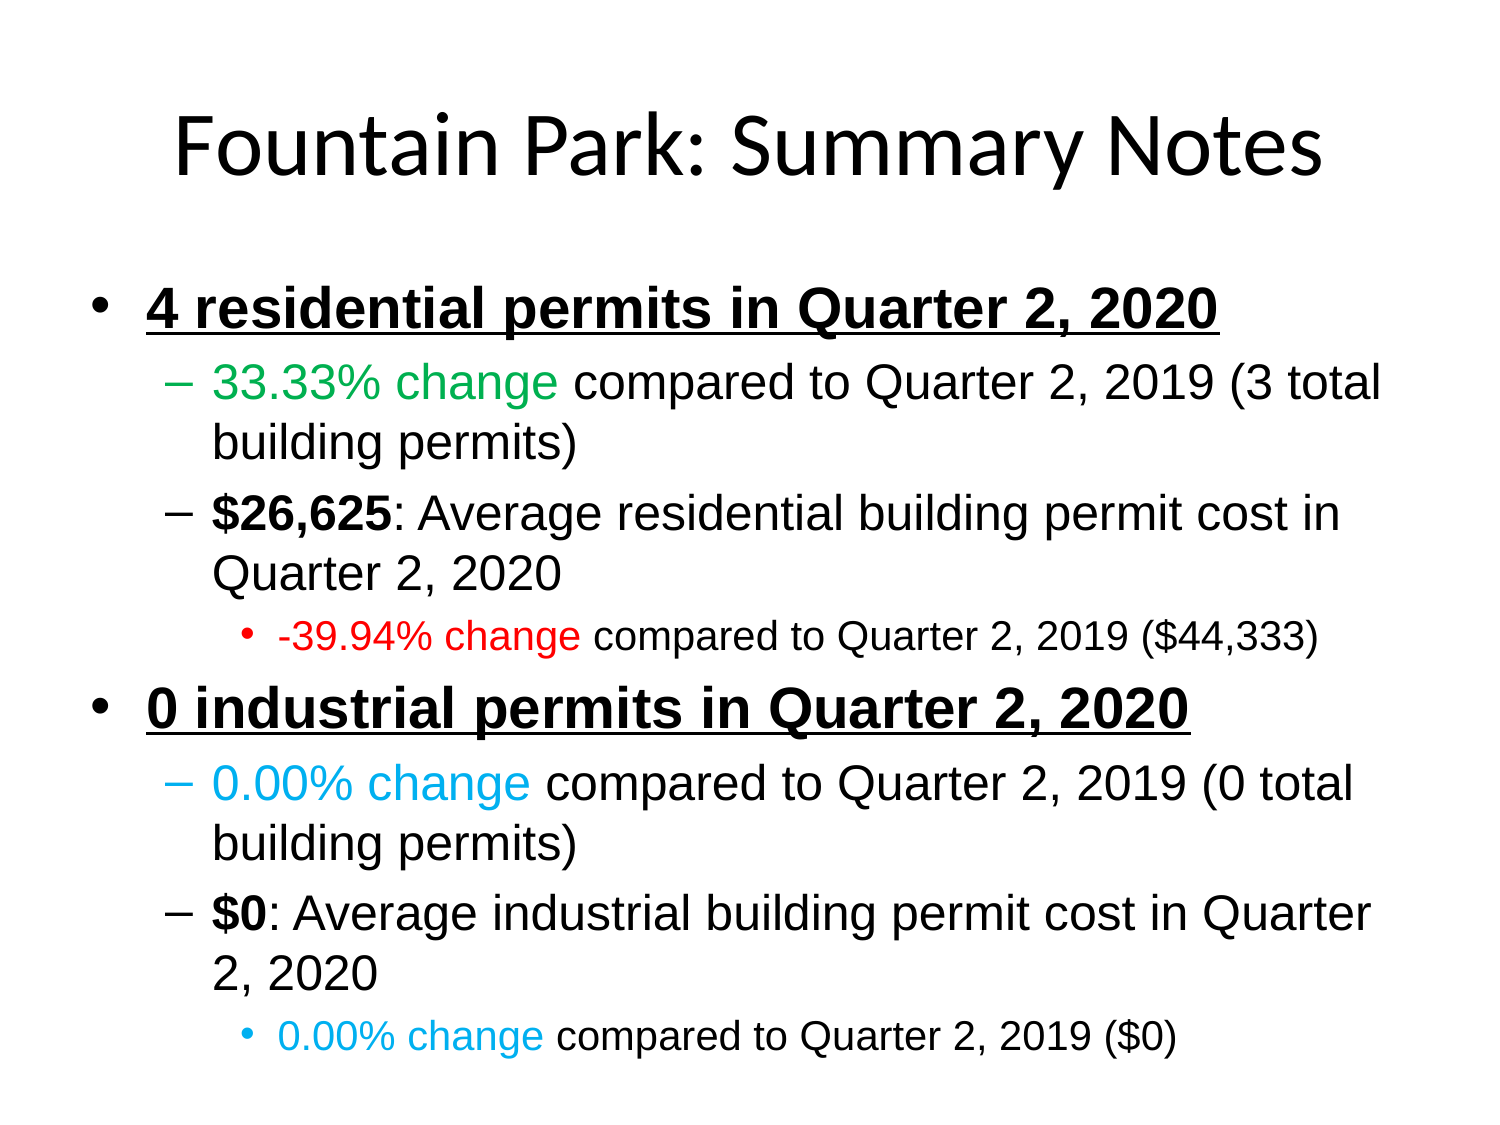

# Fountain Park: Summary Notes
4 residential permits in Quarter 2, 2020
33.33% change compared to Quarter 2, 2019 (3 total building permits)
$26,625: Average residential building permit cost in Quarter 2, 2020
-39.94% change compared to Quarter 2, 2019 ($44,333)
0 industrial permits in Quarter 2, 2020
0.00% change compared to Quarter 2, 2019 (0 total building permits)
$0: Average industrial building permit cost in Quarter 2, 2020
0.00% change compared to Quarter 2, 2019 ($0)